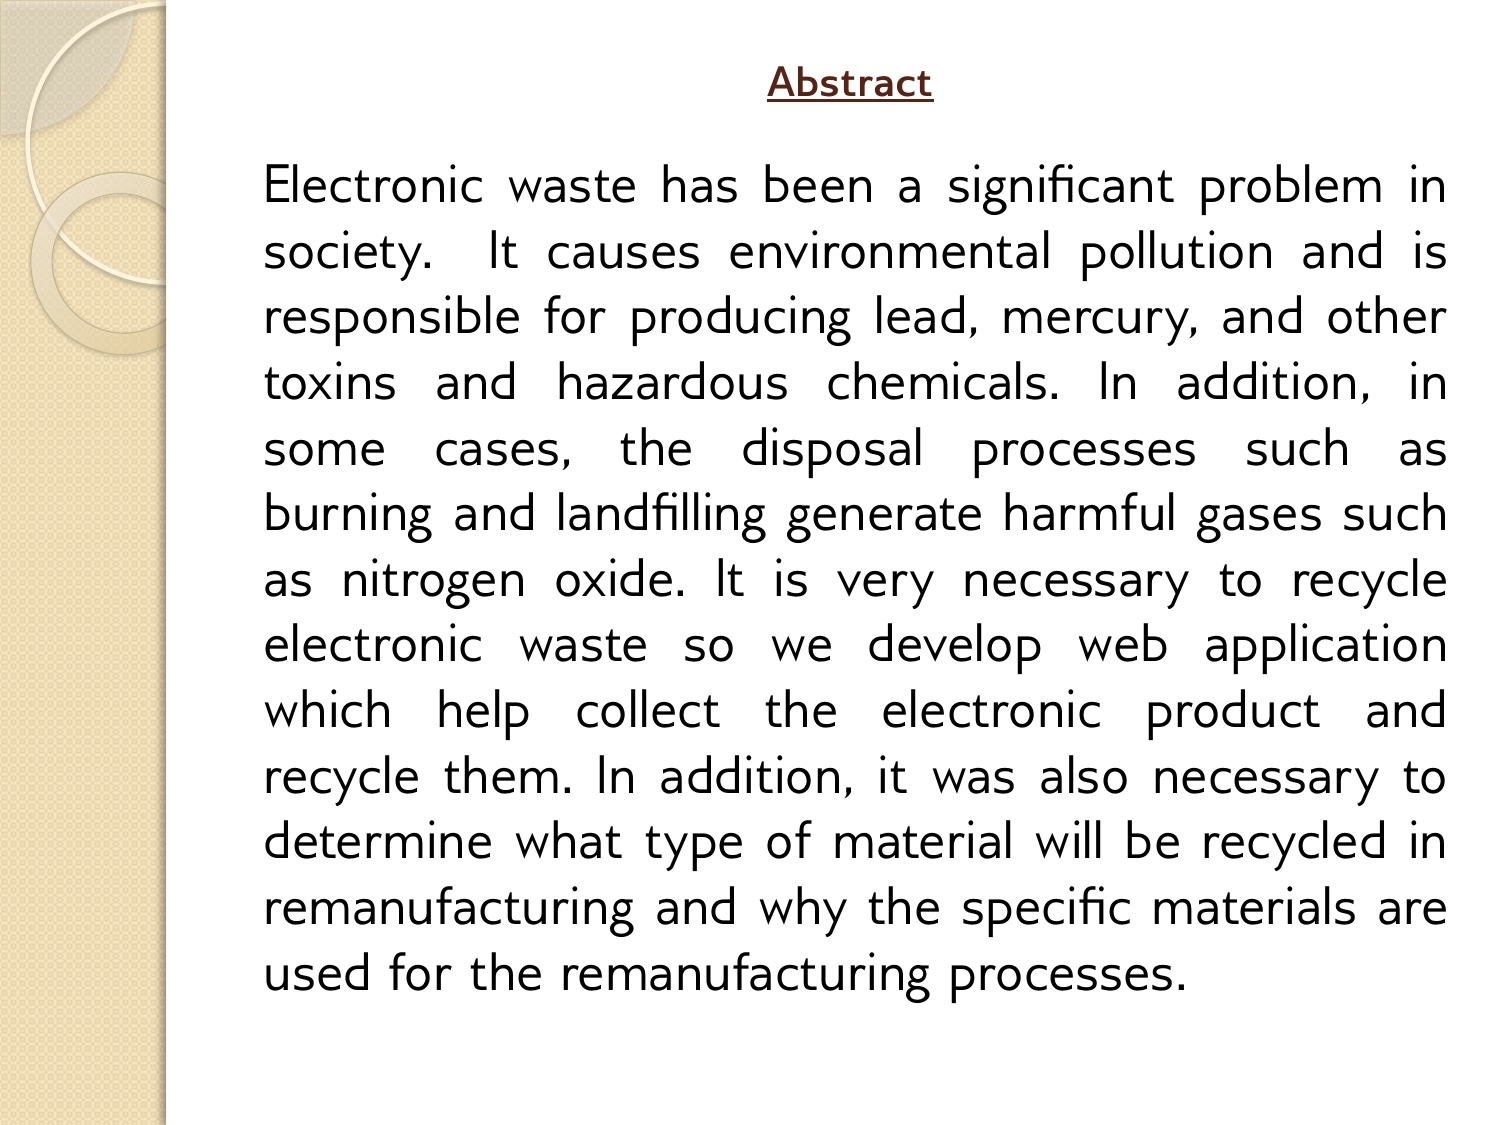

# Abstract
Electronic waste has been a significant problem in society.  It causes environmental pollution and is responsible for producing lead, mercury, and other toxins and hazardous chemicals. In addition, in some cases, the disposal processes such as burning and landfilling generate harmful gases such as nitrogen oxide. It is very necessary to recycle electronic waste so we develop web application which help collect the electronic product and recycle them. In addition, it was also necessary to determine what type of material will be recycled in remanufacturing and why the specific materials are used for the remanufacturing processes.